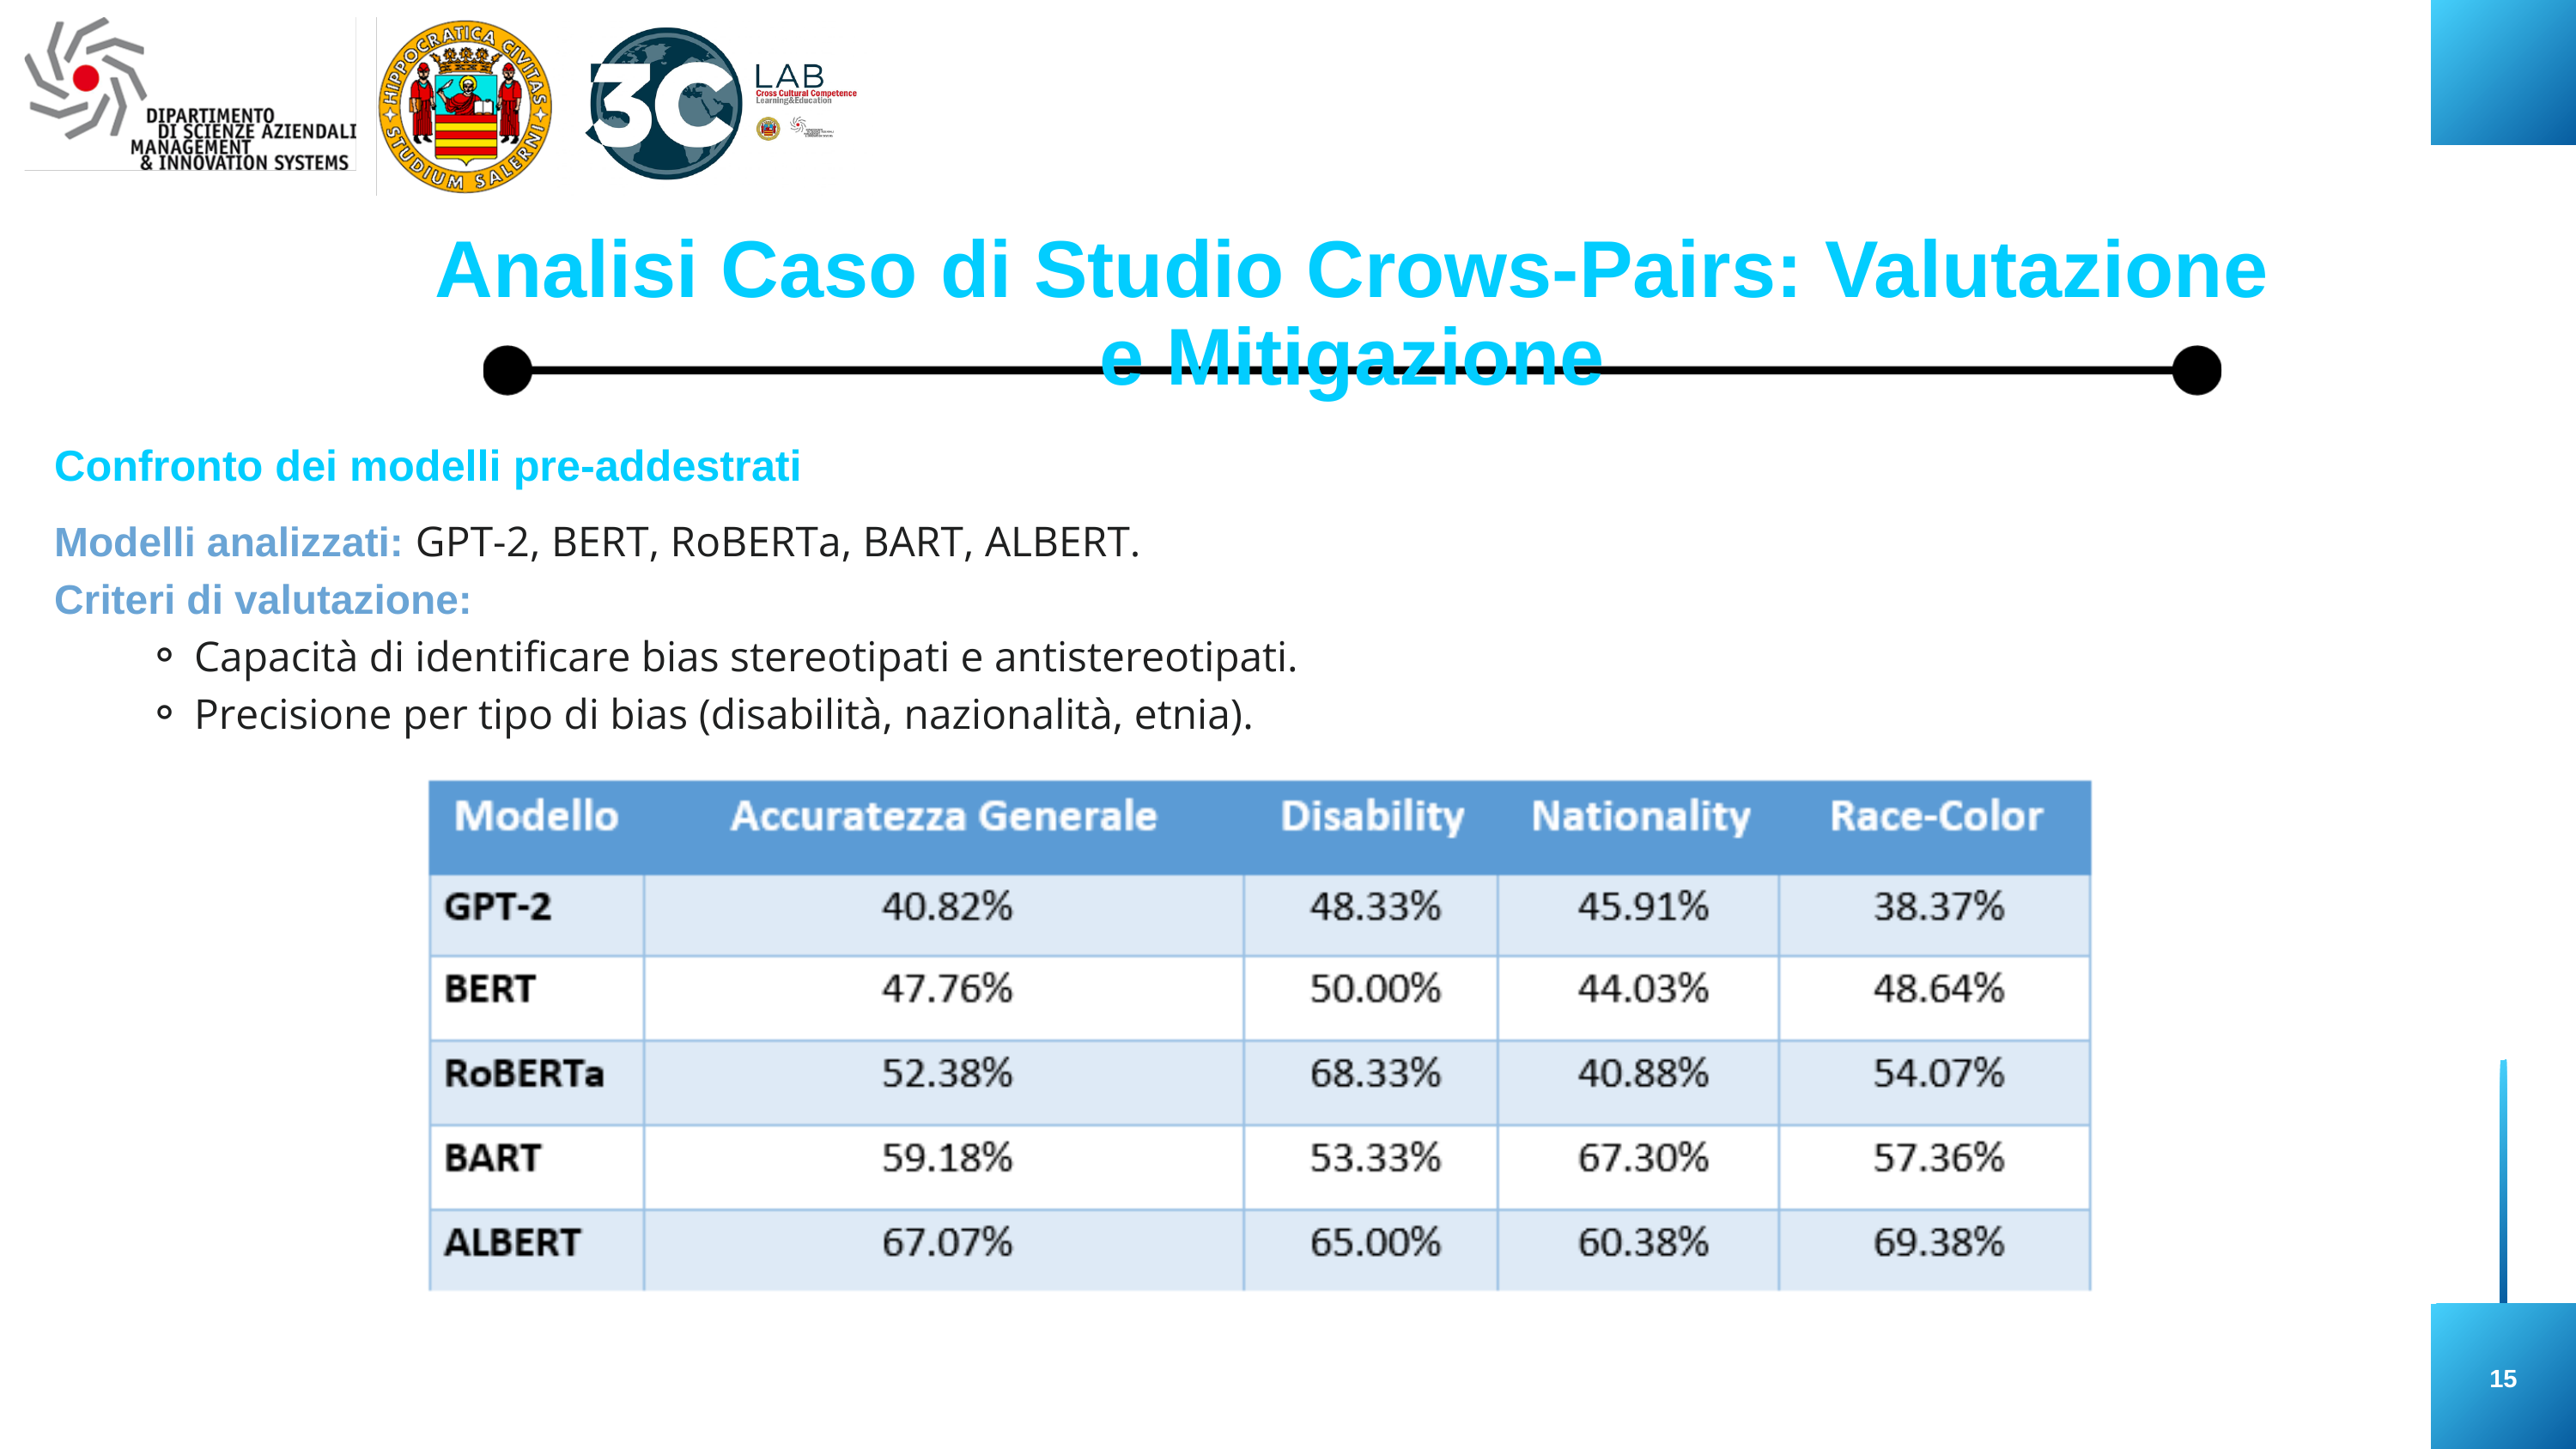

Analisi Caso di Studio Crows-Pairs: Valutazione e Mitigazione

Confronto dei modelli pre-addestrati
Modelli analizzati: GPT-2, BERT, RoBERTa, BART, ALBERT.
Criteri di valutazione:
Capacità di identificare bias stereotipati e antistereotipati.
Precisione per tipo di bias (disabilità, nazionalità, etnia).

15